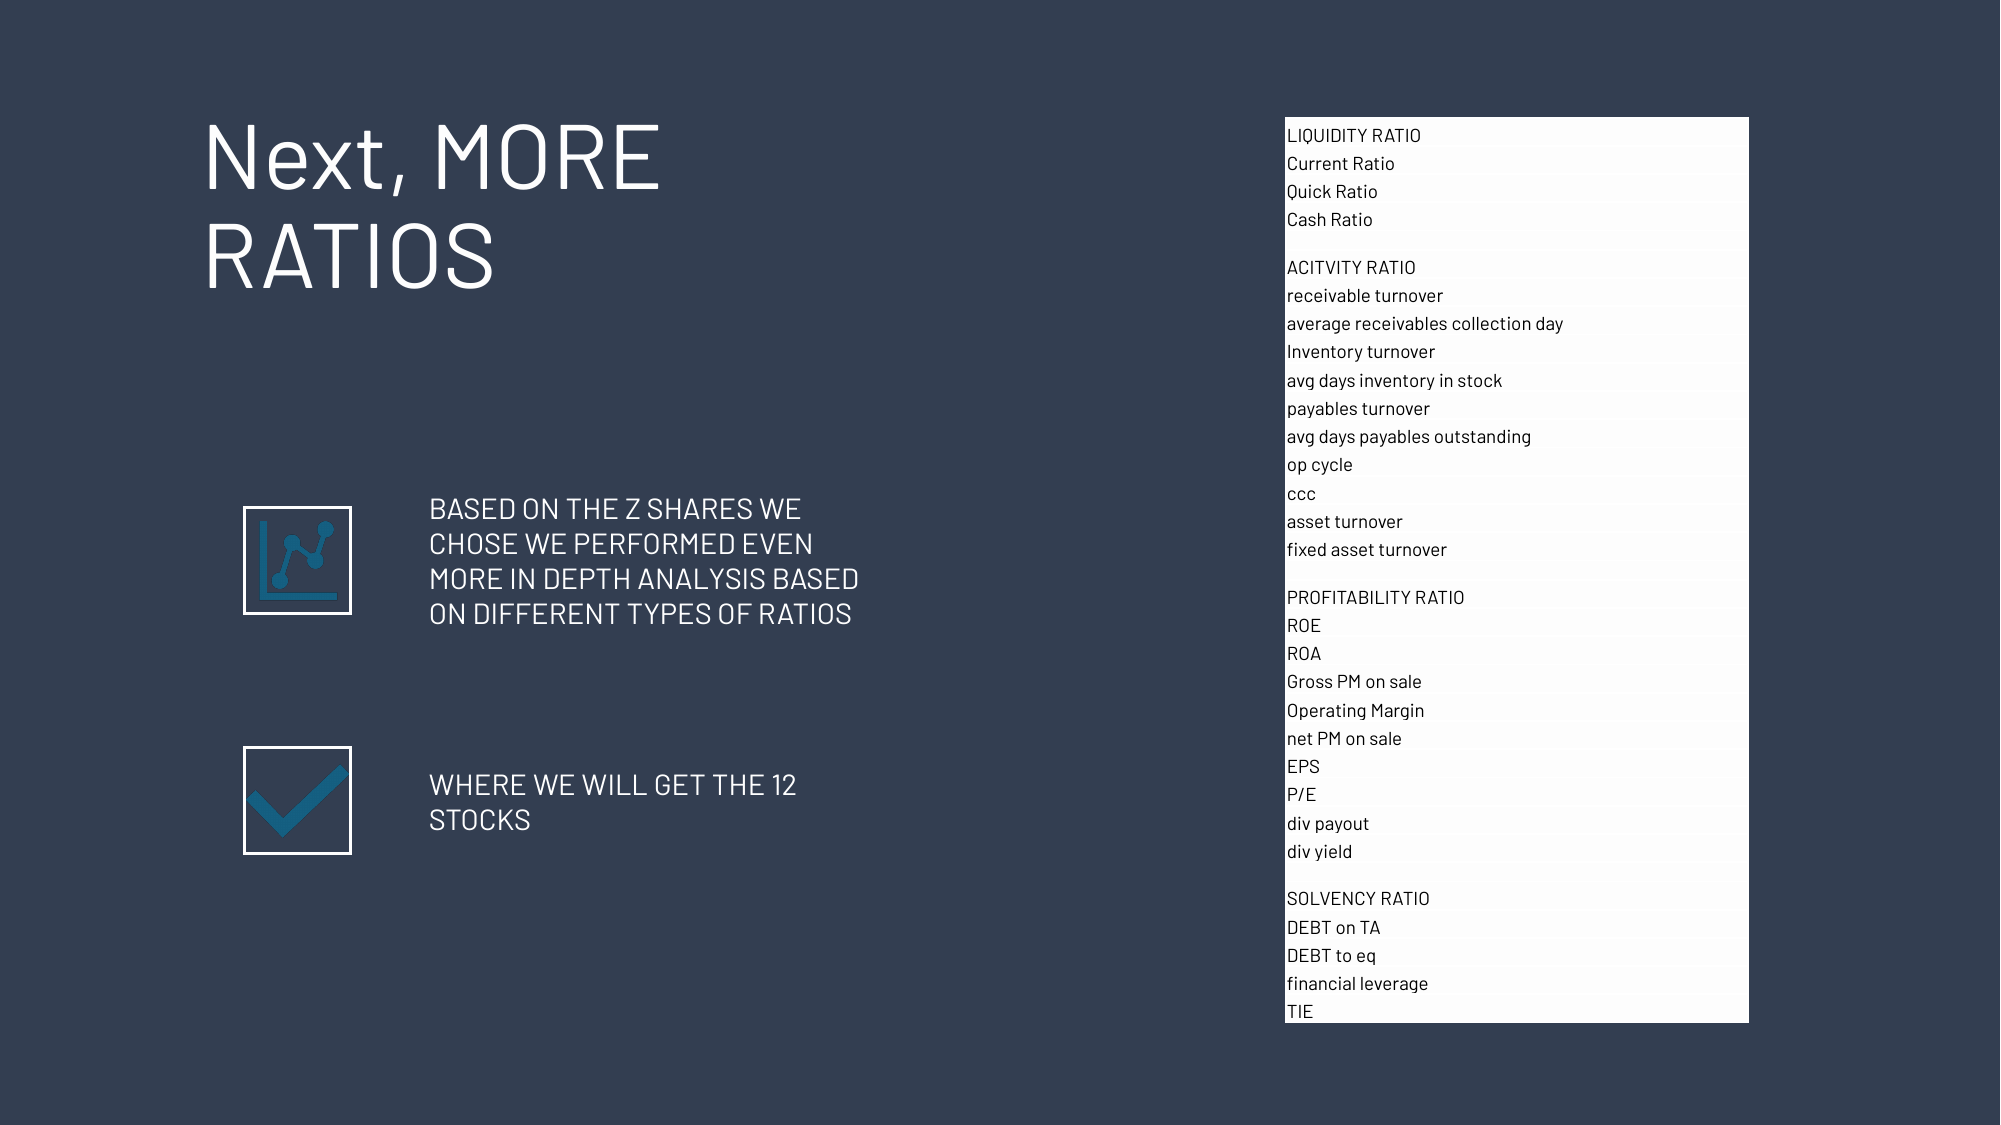

# Next, MORE RATIOS
| LIQUIDITY RATIO |
| --- |
| Current Ratio |
| Quick Ratio |
| Cash Ratio |
|  |
| ACITVITY RATIO |
| receivable turnover |
| average receivables collection day |
| Inventory turnover |
| avg days inventory in stock |
| payables turnover |
| avg days payables outstanding |
| op cycle |
| ccc |
| asset turnover |
| fixed asset turnover |
|  |
| PROFITABILITY RATIO |
| ROE |
| ROA |
| Gross PM on sale |
| Operating Margin |
| net PM on sale |
| EPS |
| P/E |
| div payout |
| div yield |
|  |
| SOLVENCY RATIO |
| DEBT on TA |
| DEBT to eq |
| financial leverage |
| TIE |
BASED ON THE Z SHARES WE CHOSE WE PERFORMED EVEN MORE IN DEPTH ANALYSIS BASED ON DIFFERENT TYPES OF RATIOS
WHERE WE WILL GET THE 12 STOCKS